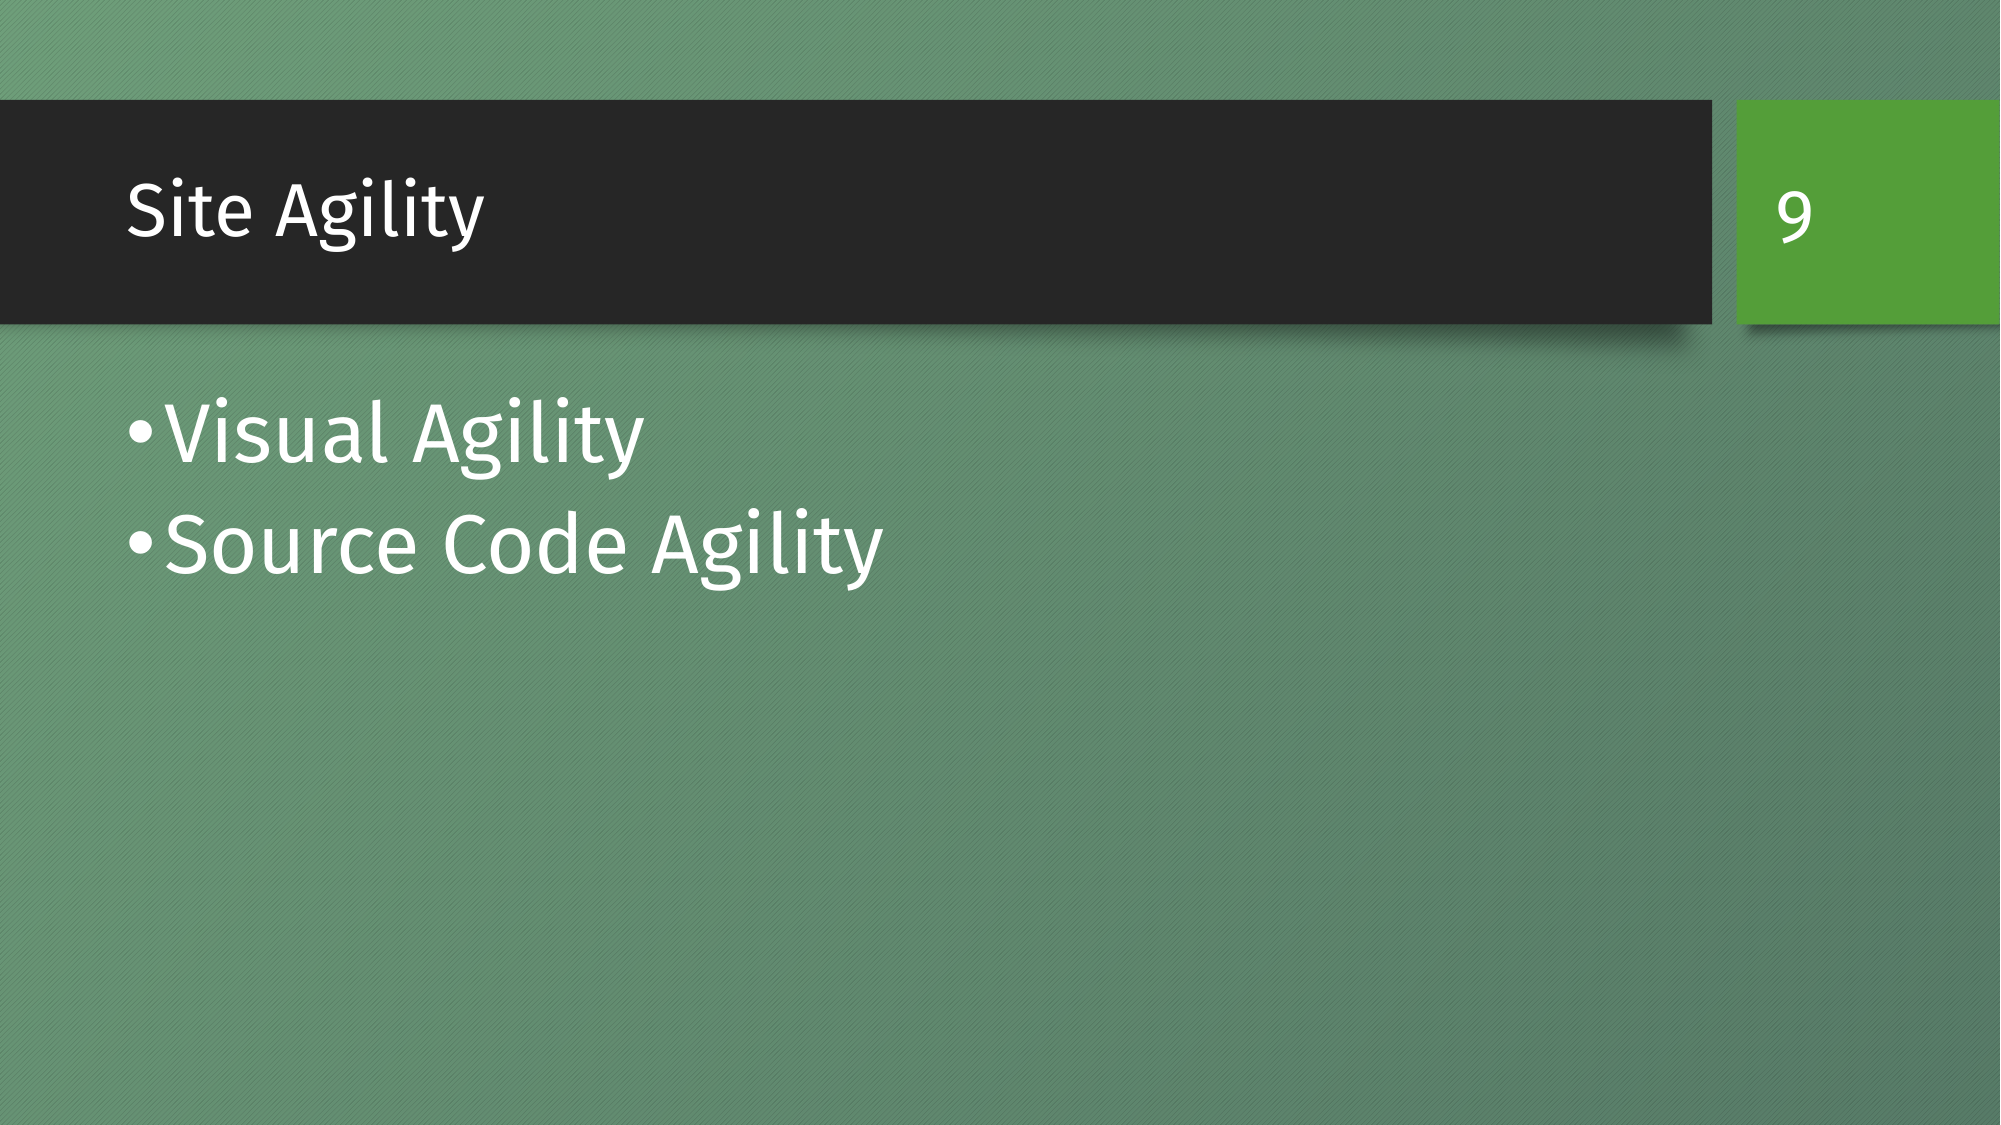

9
# Site Agility
Visual Agility
Source Code Agility